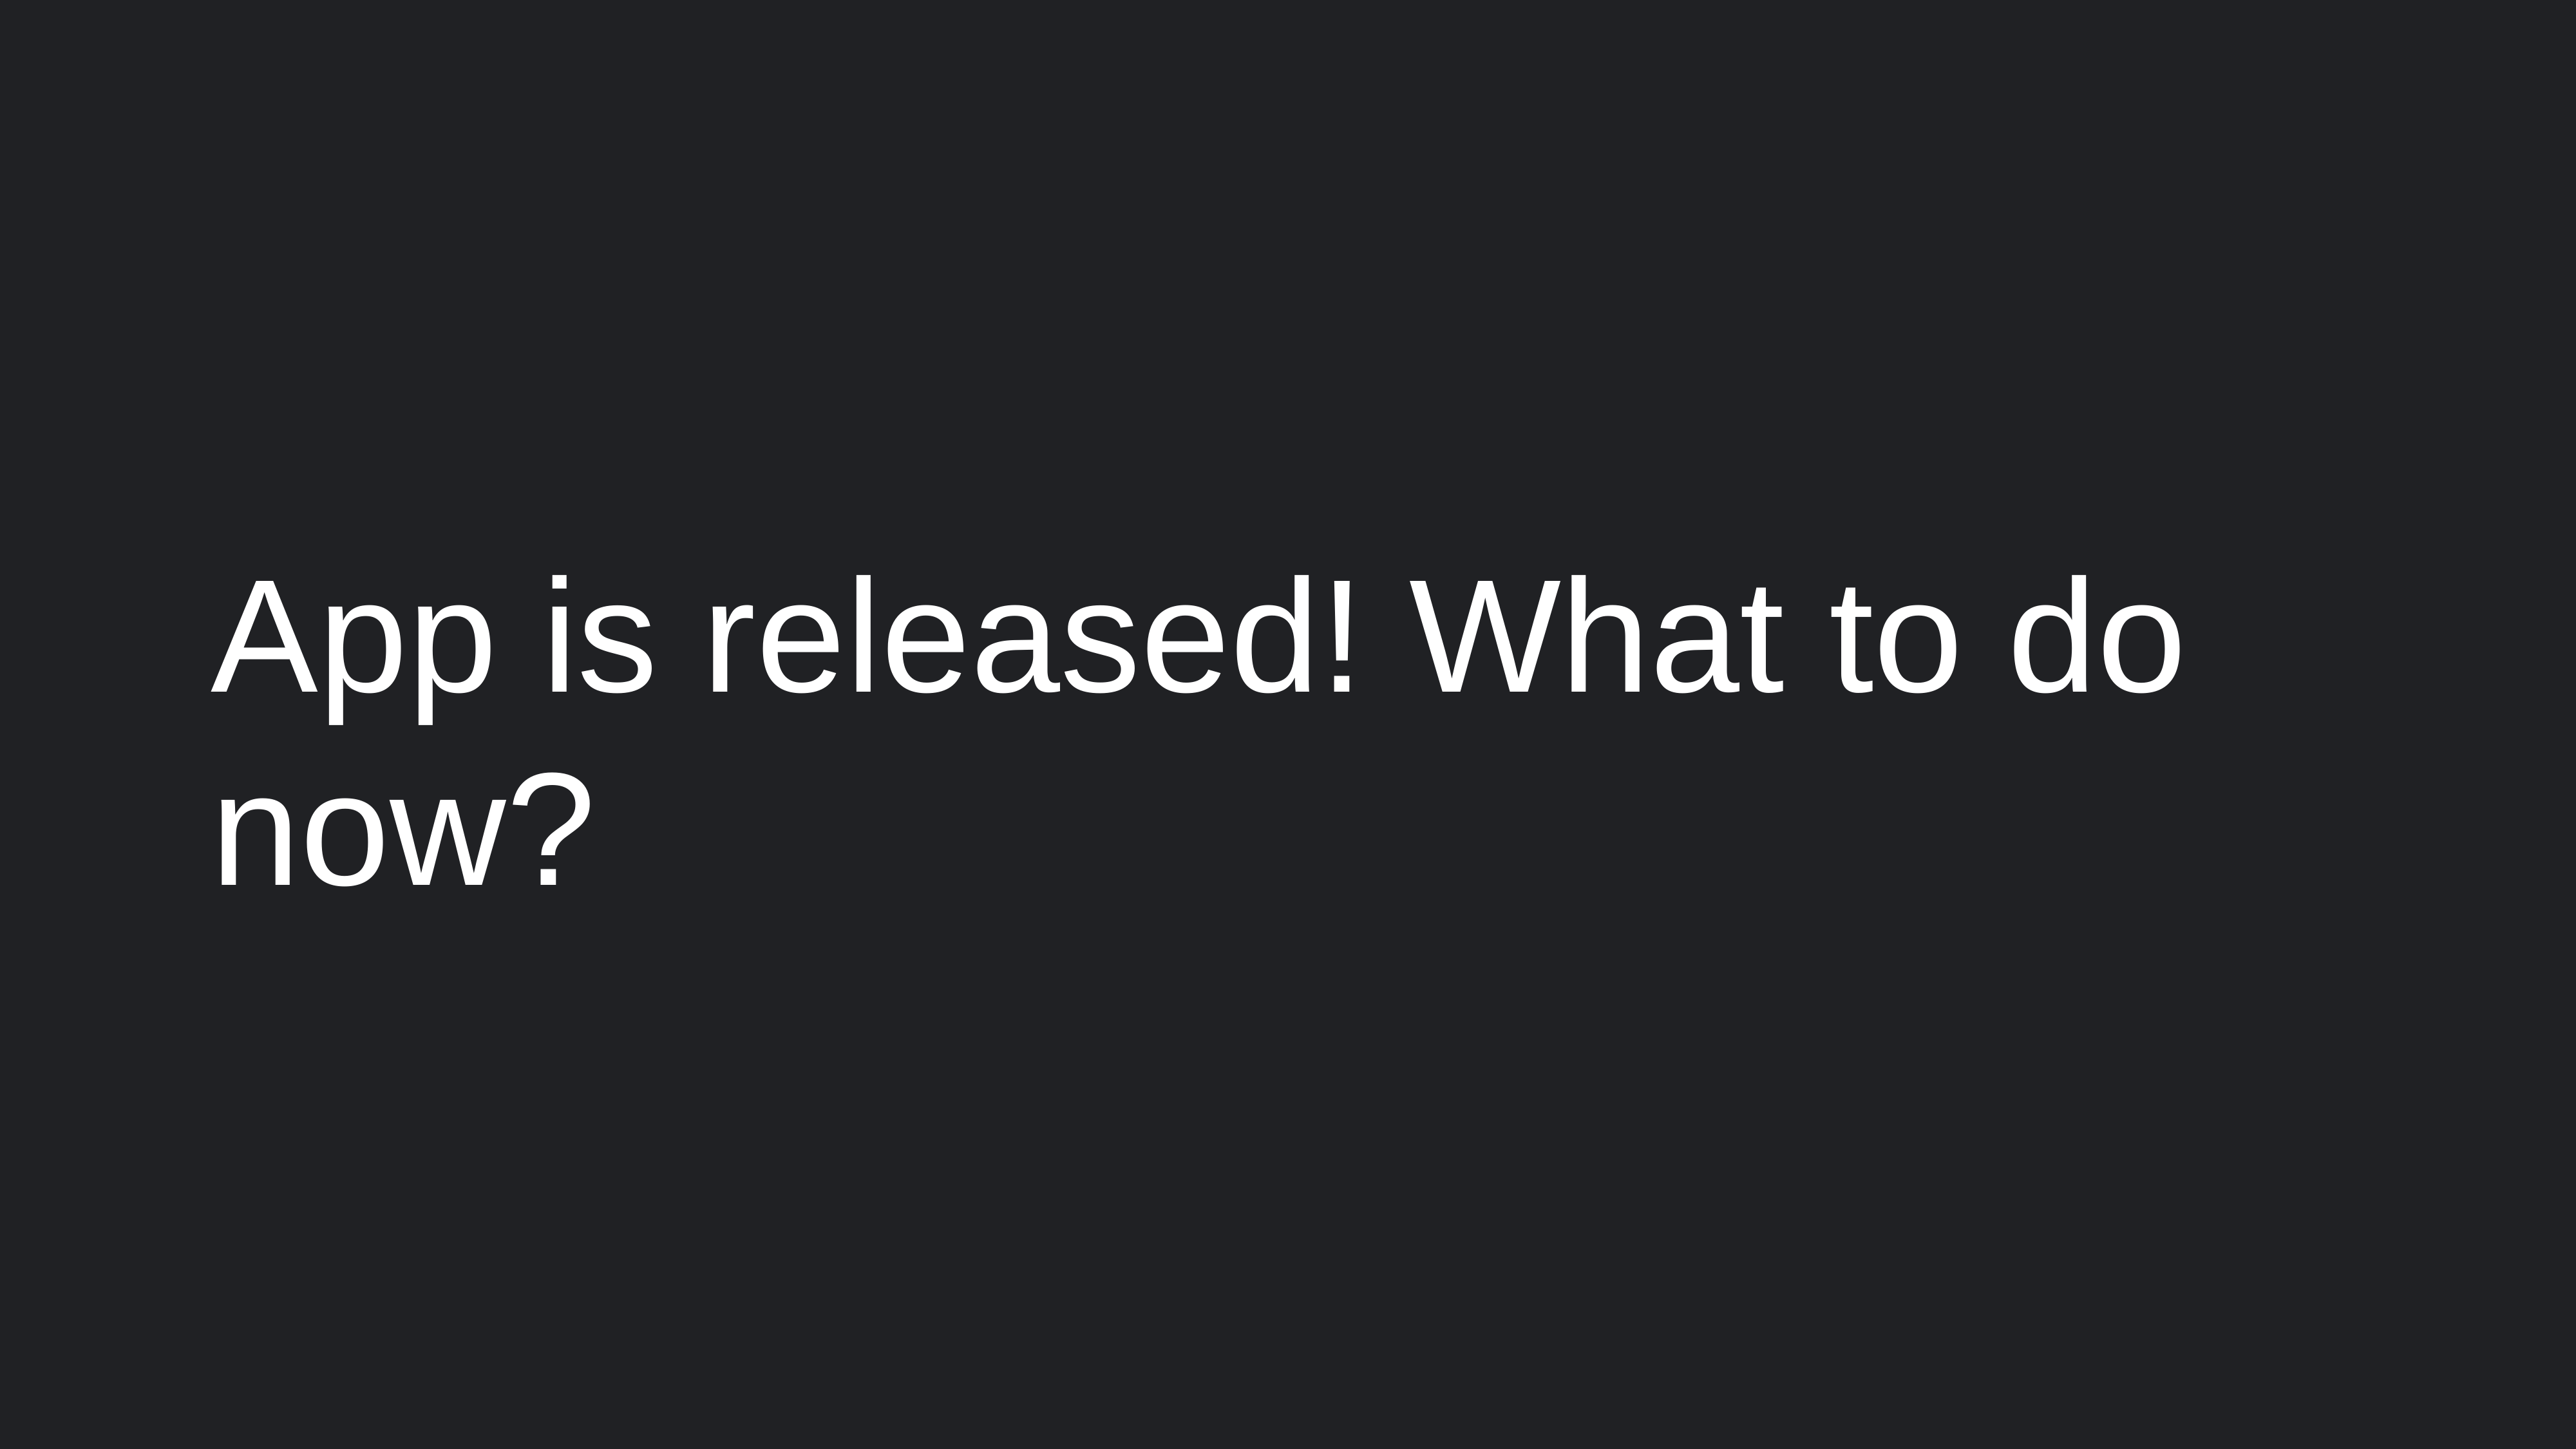

App is released! What to do now?